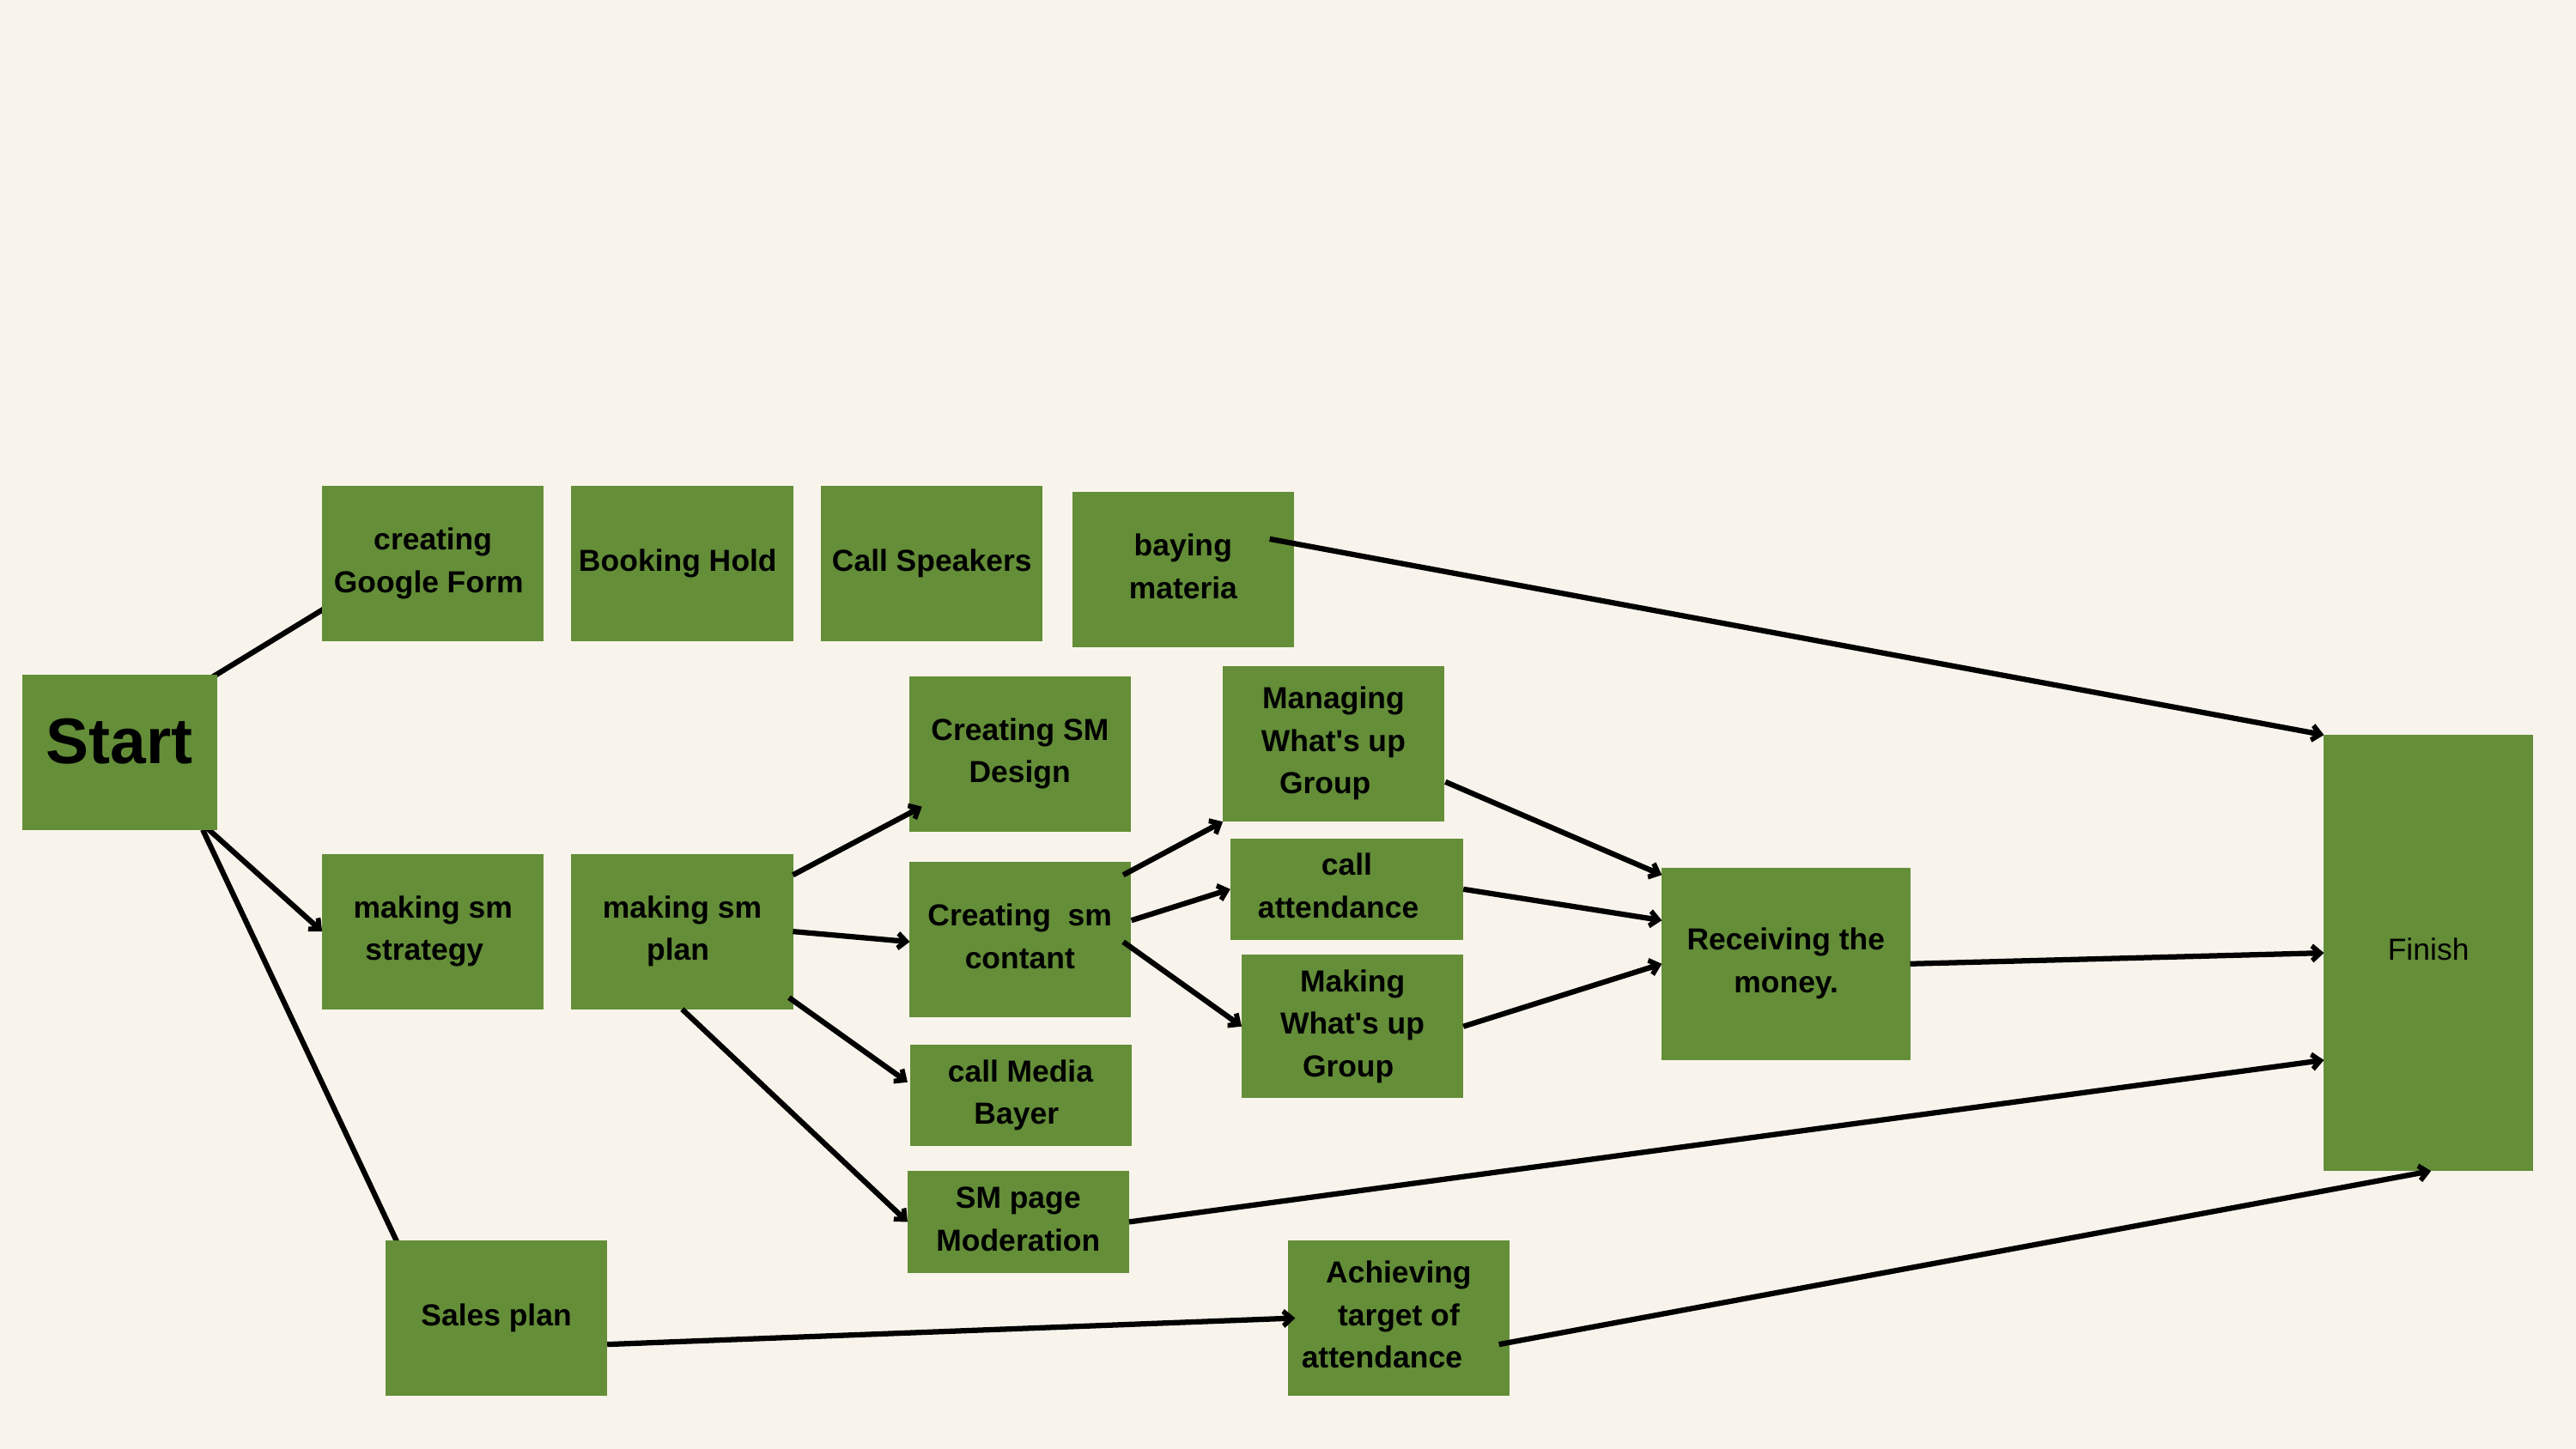

creating Google Form

Booking Hold

Call Speakers

baying materia

Managing What's up Group

Start

Creating SM Design

Finish

call attendance

making sm strategy

making sm plan

Creating  sm contant

Receiving the money.

Making What's up Group

call Media Bayer

SM page Moderation

 Sales plan

Achieving target of attendance